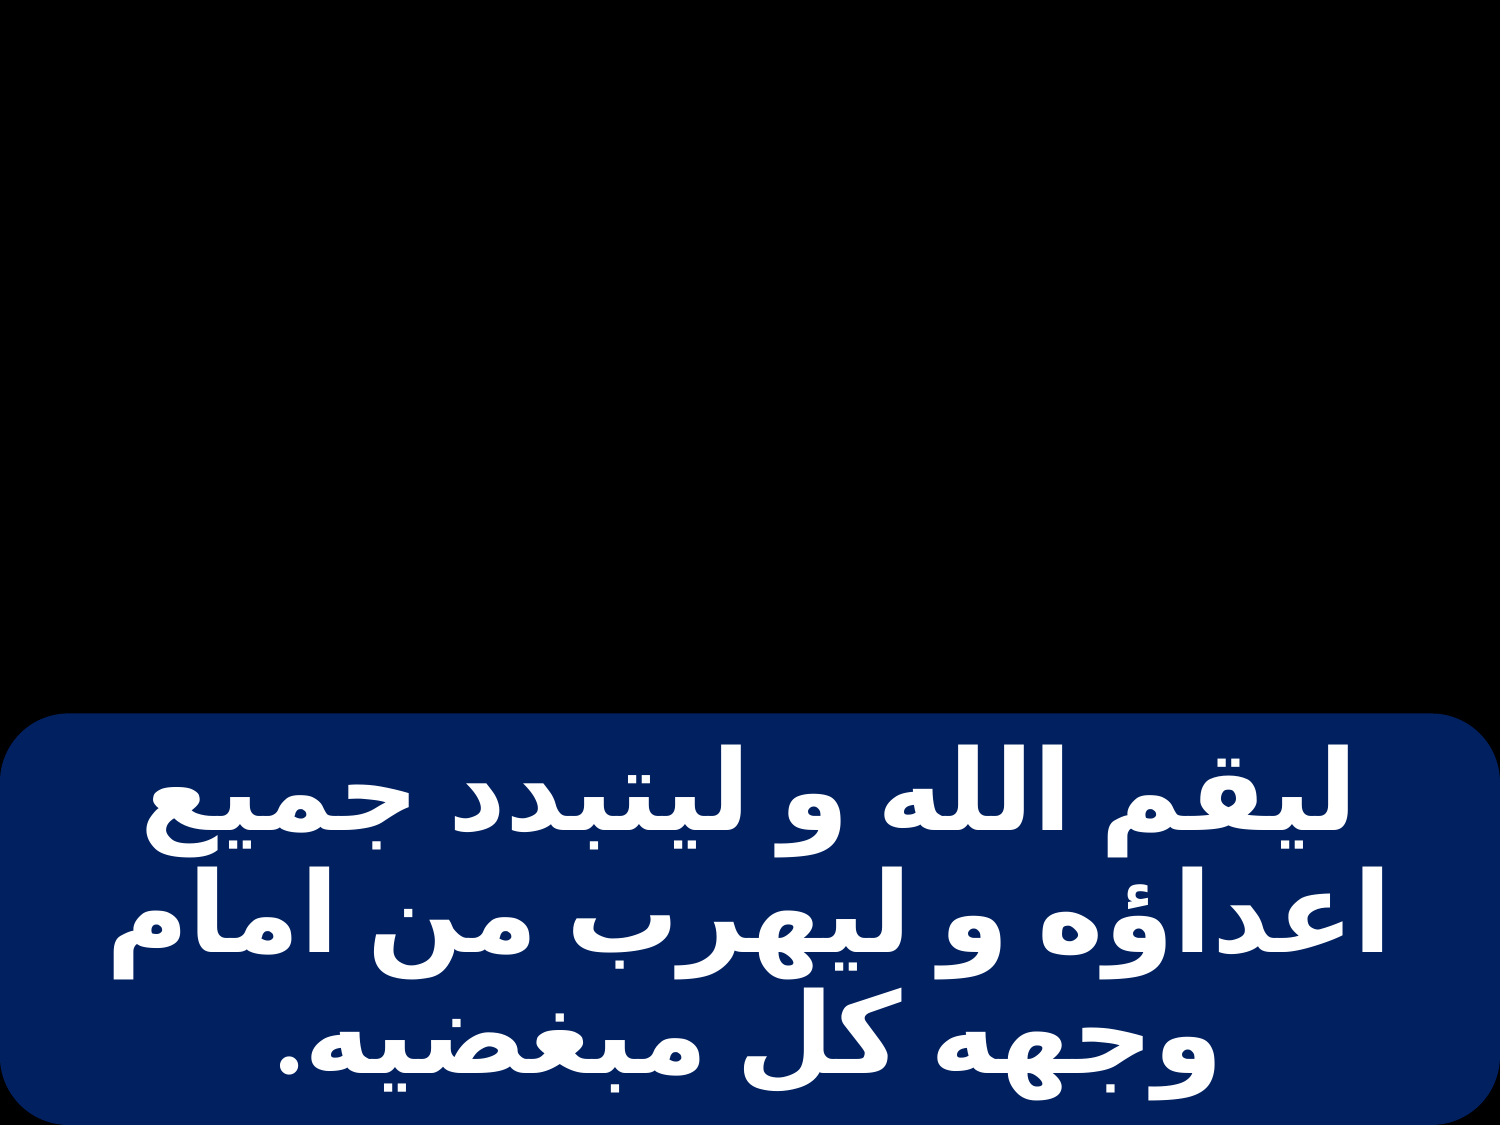

# ليقم الله و ليتبدد جميع اعداؤه و ليهرب من امام وجهه كل مبغضيه.